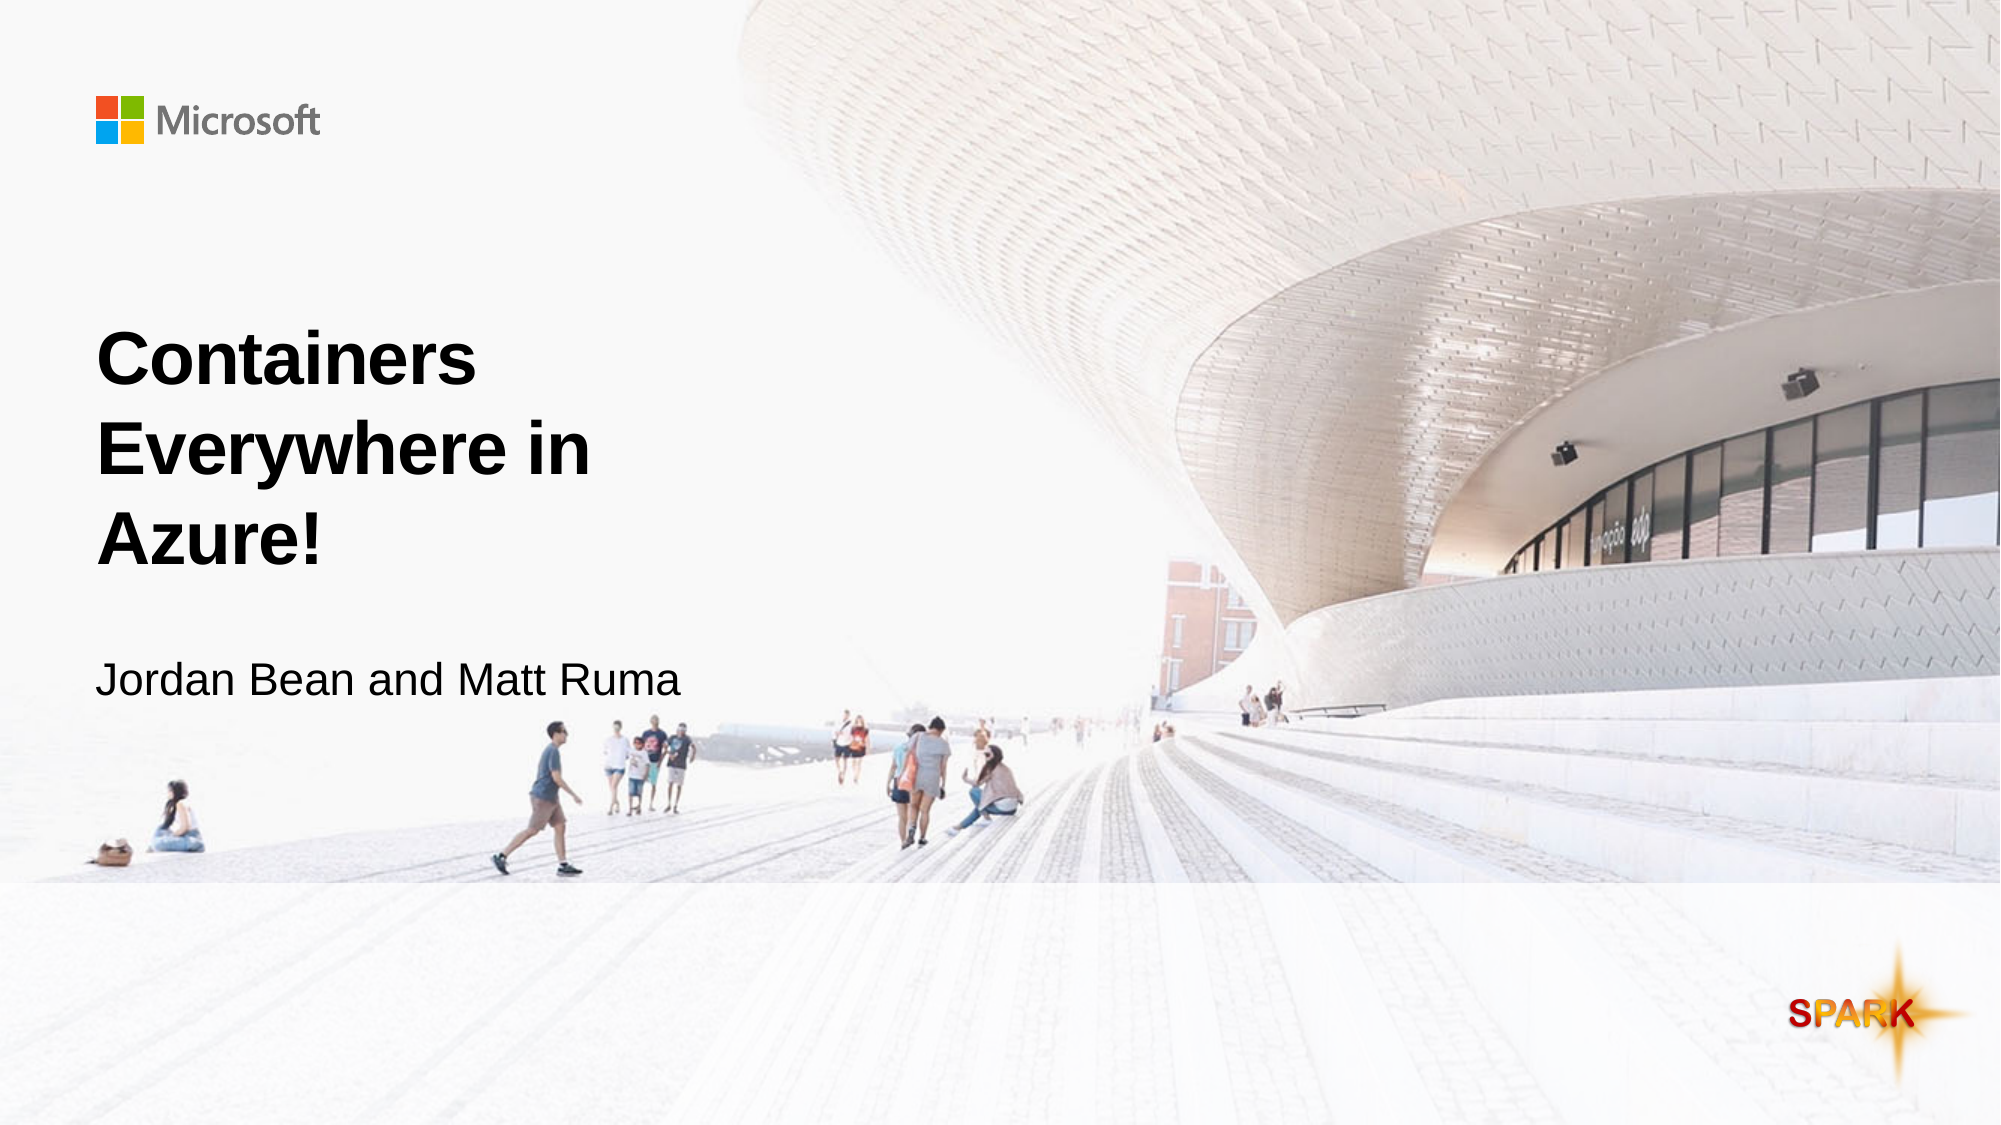

# Containers Everywhere in Azure!
Jordan Bean and Matt Ruma